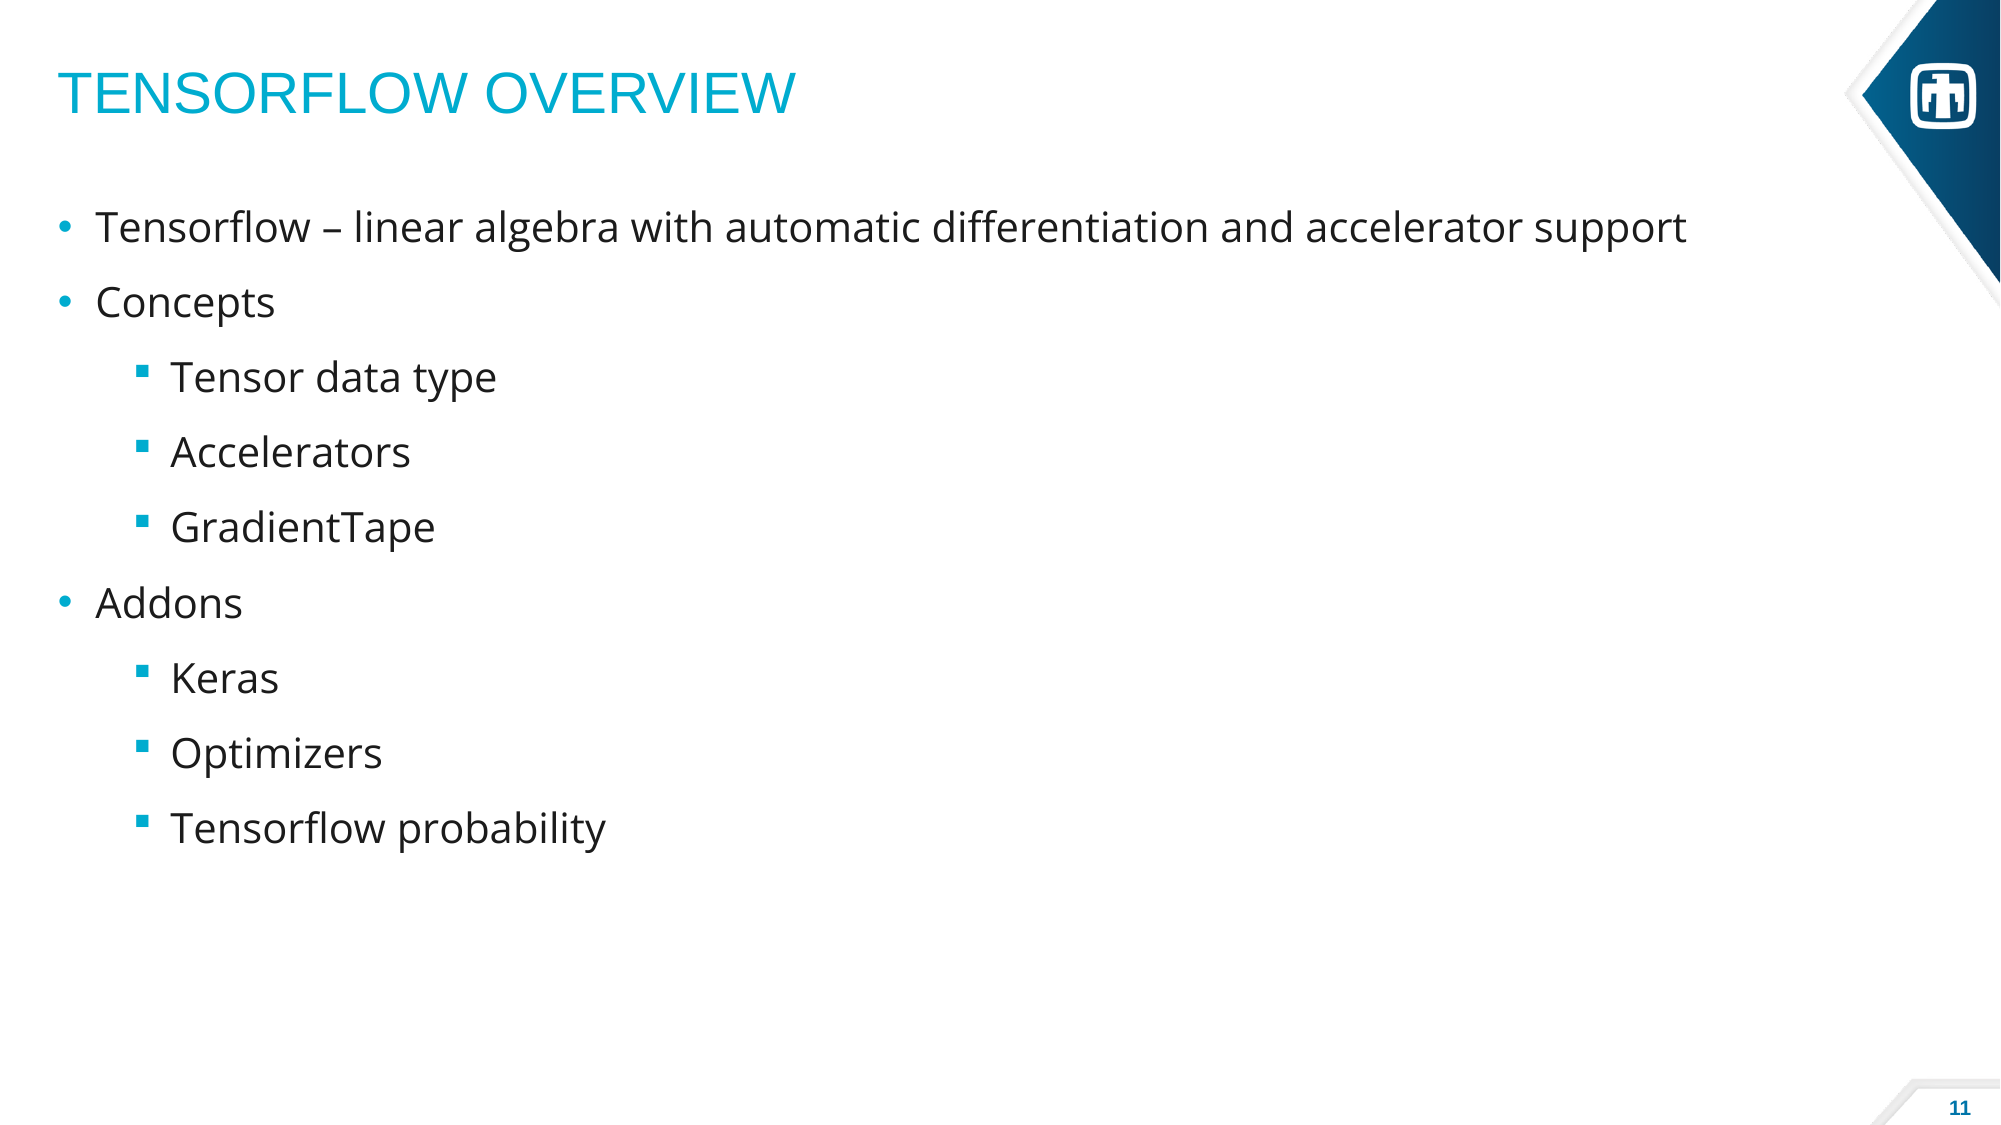

Tensorflow Overview
Tensorflow – linear algebra with automatic differentiation and accelerator support
Concepts
Tensor data type
Accelerators
GradientTape
Addons
Keras
Optimizers
Tensorflow probability

11